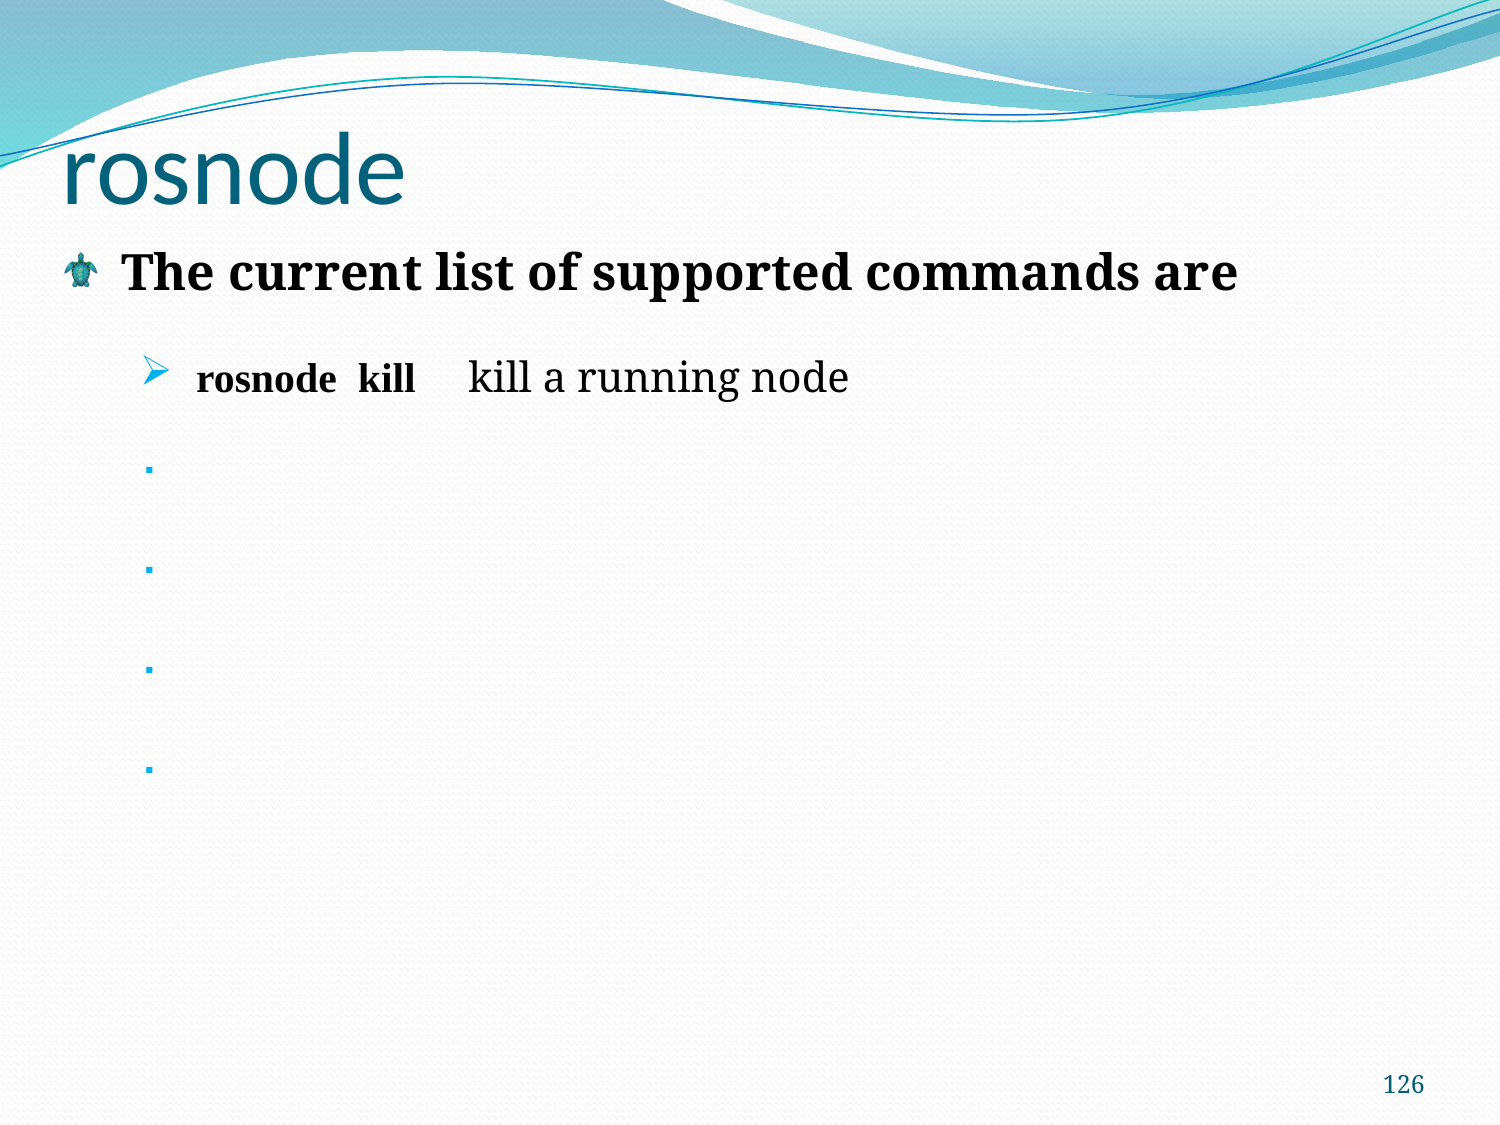

# rosnode
The current list of supported commands are
rosnode  kill     kill a running node

126